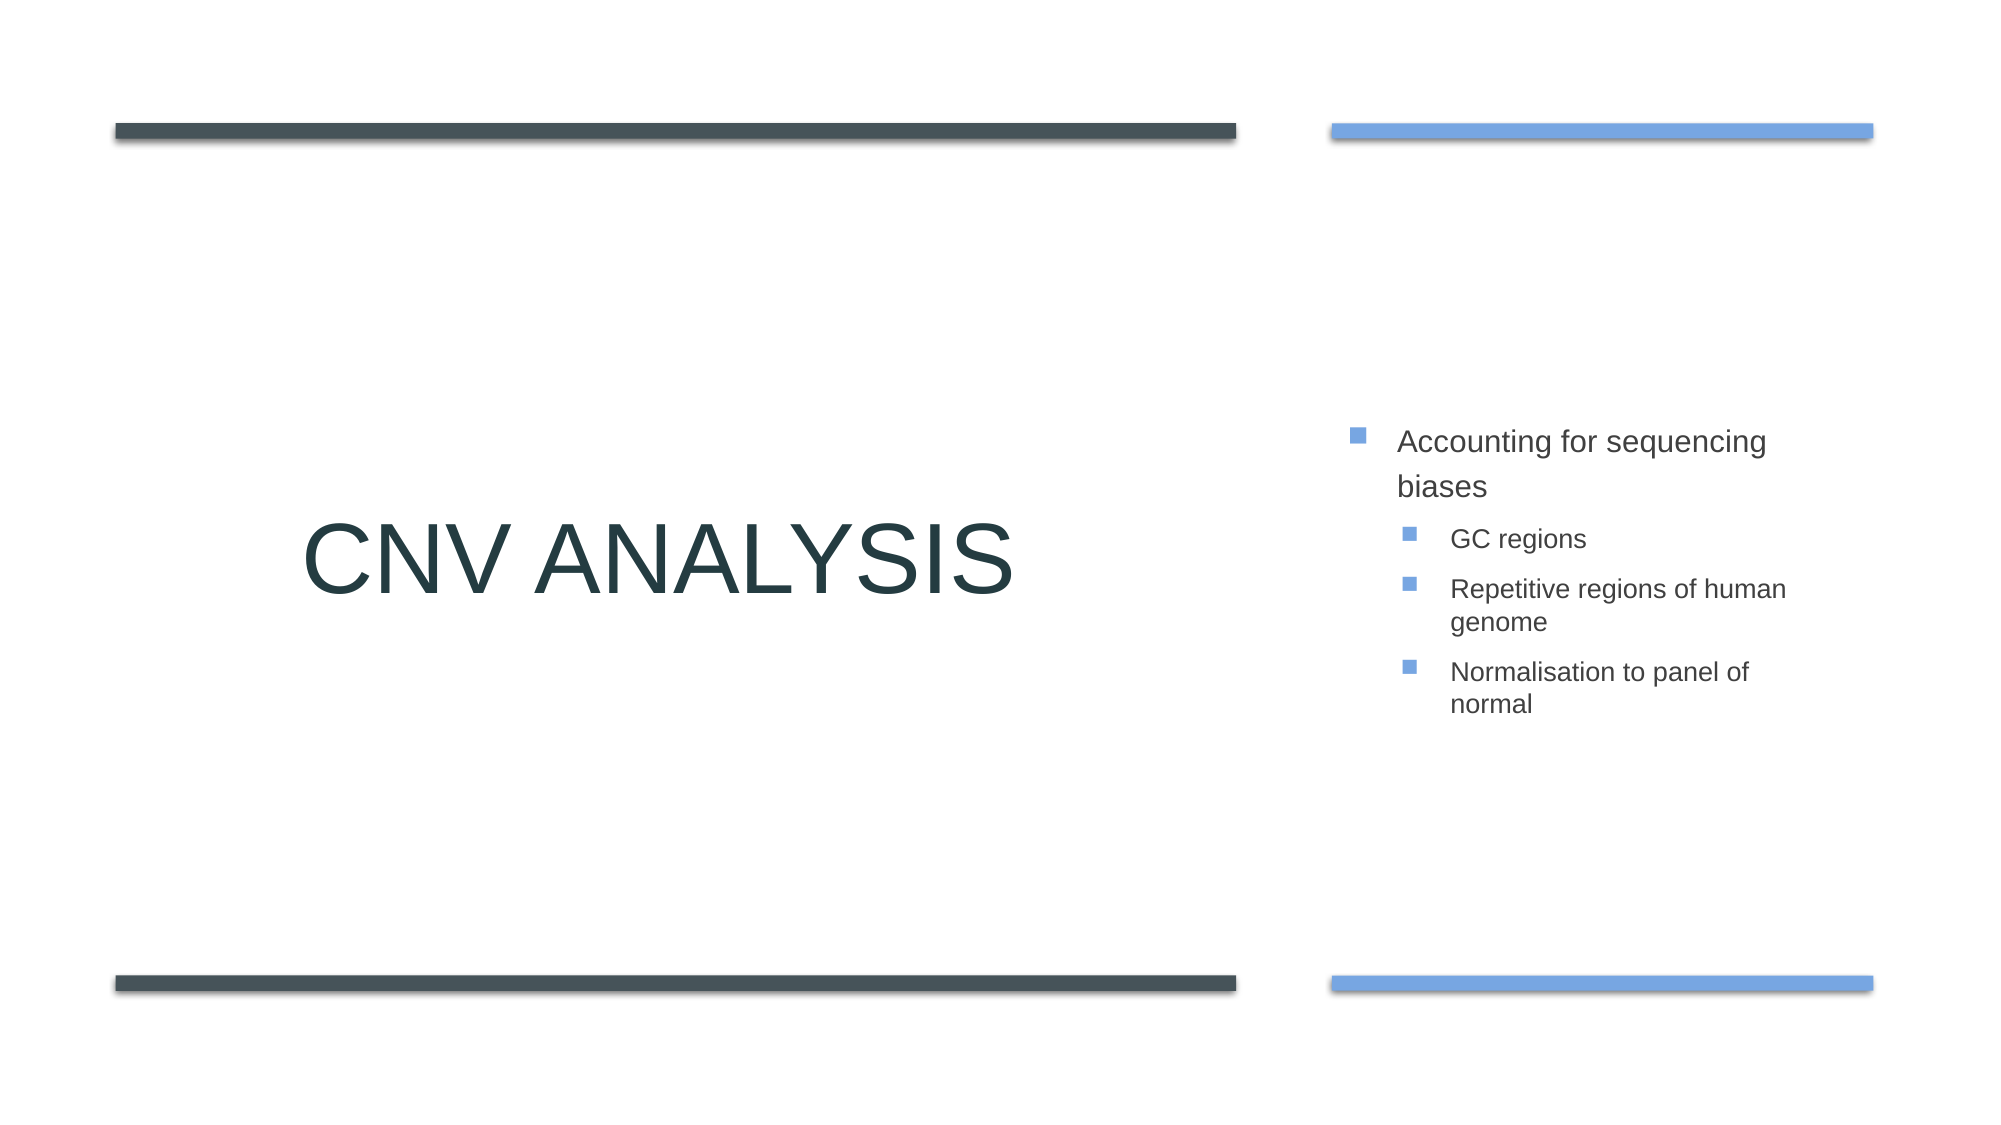

# CNV analysis
Accounting for sequencing biases
GC regions
Repetitive regions of human genome
Normalisation to panel of normal